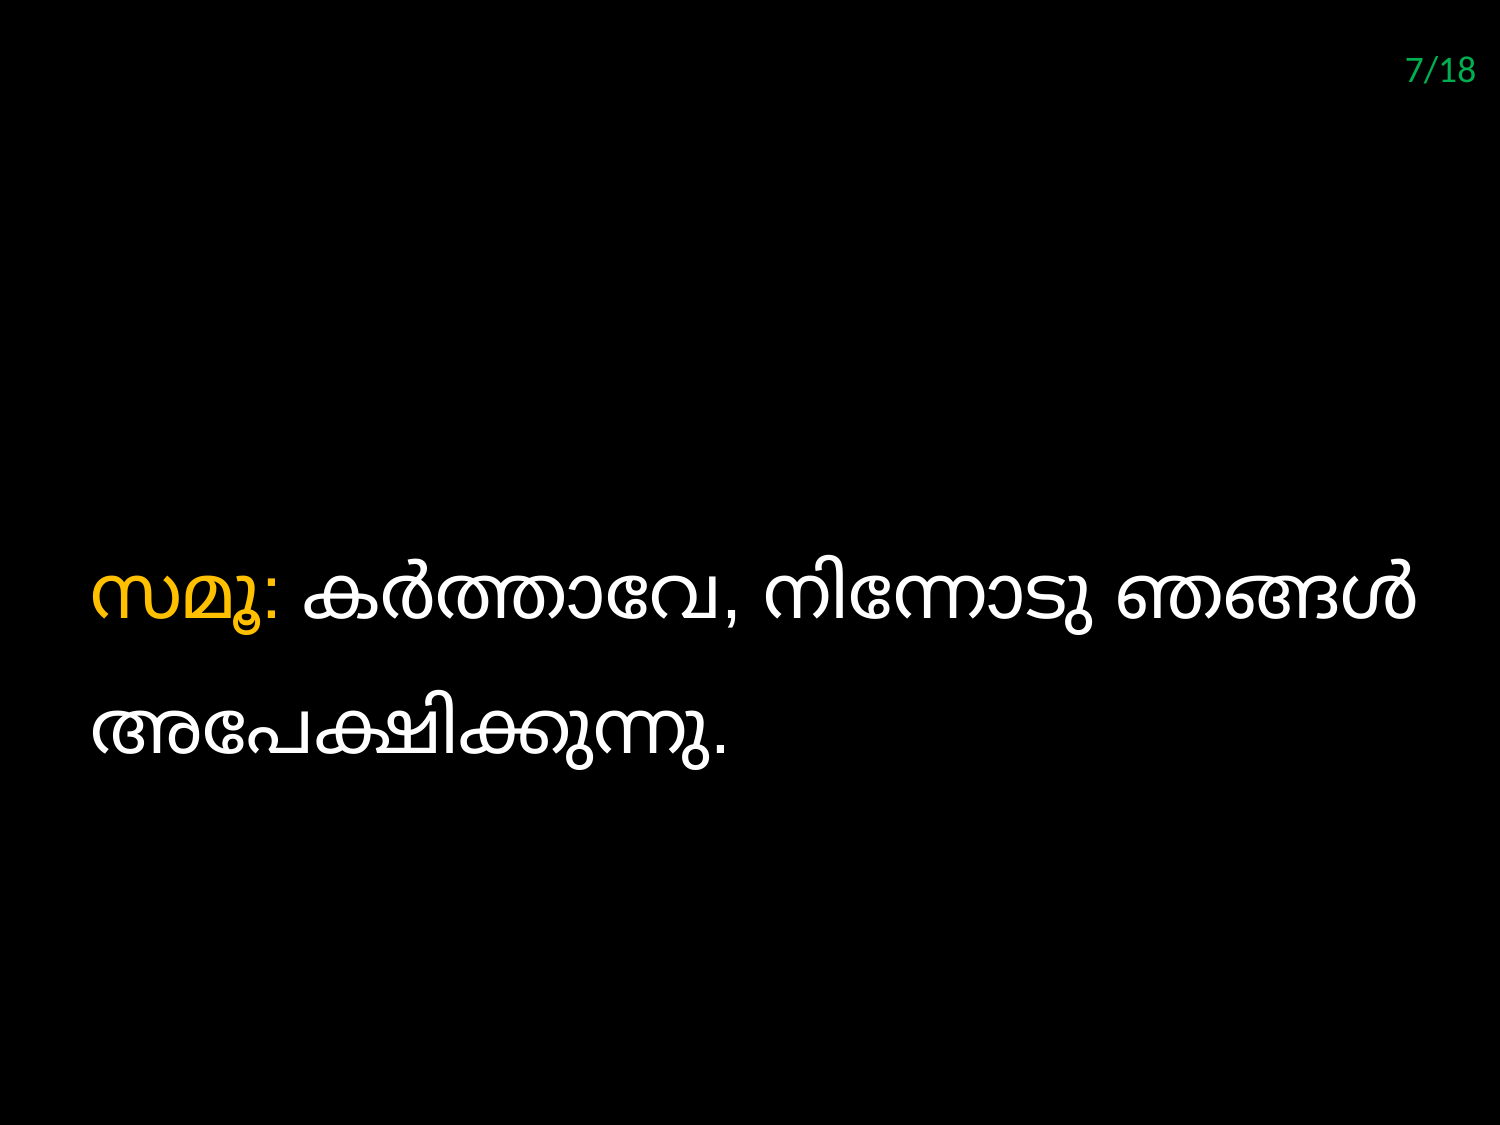

7/18
#
സമൂ: കര്‍ത്താവേ, നിന്നോടു ഞങ്ങള്‍ അപേക്ഷിക്കുന്നു.